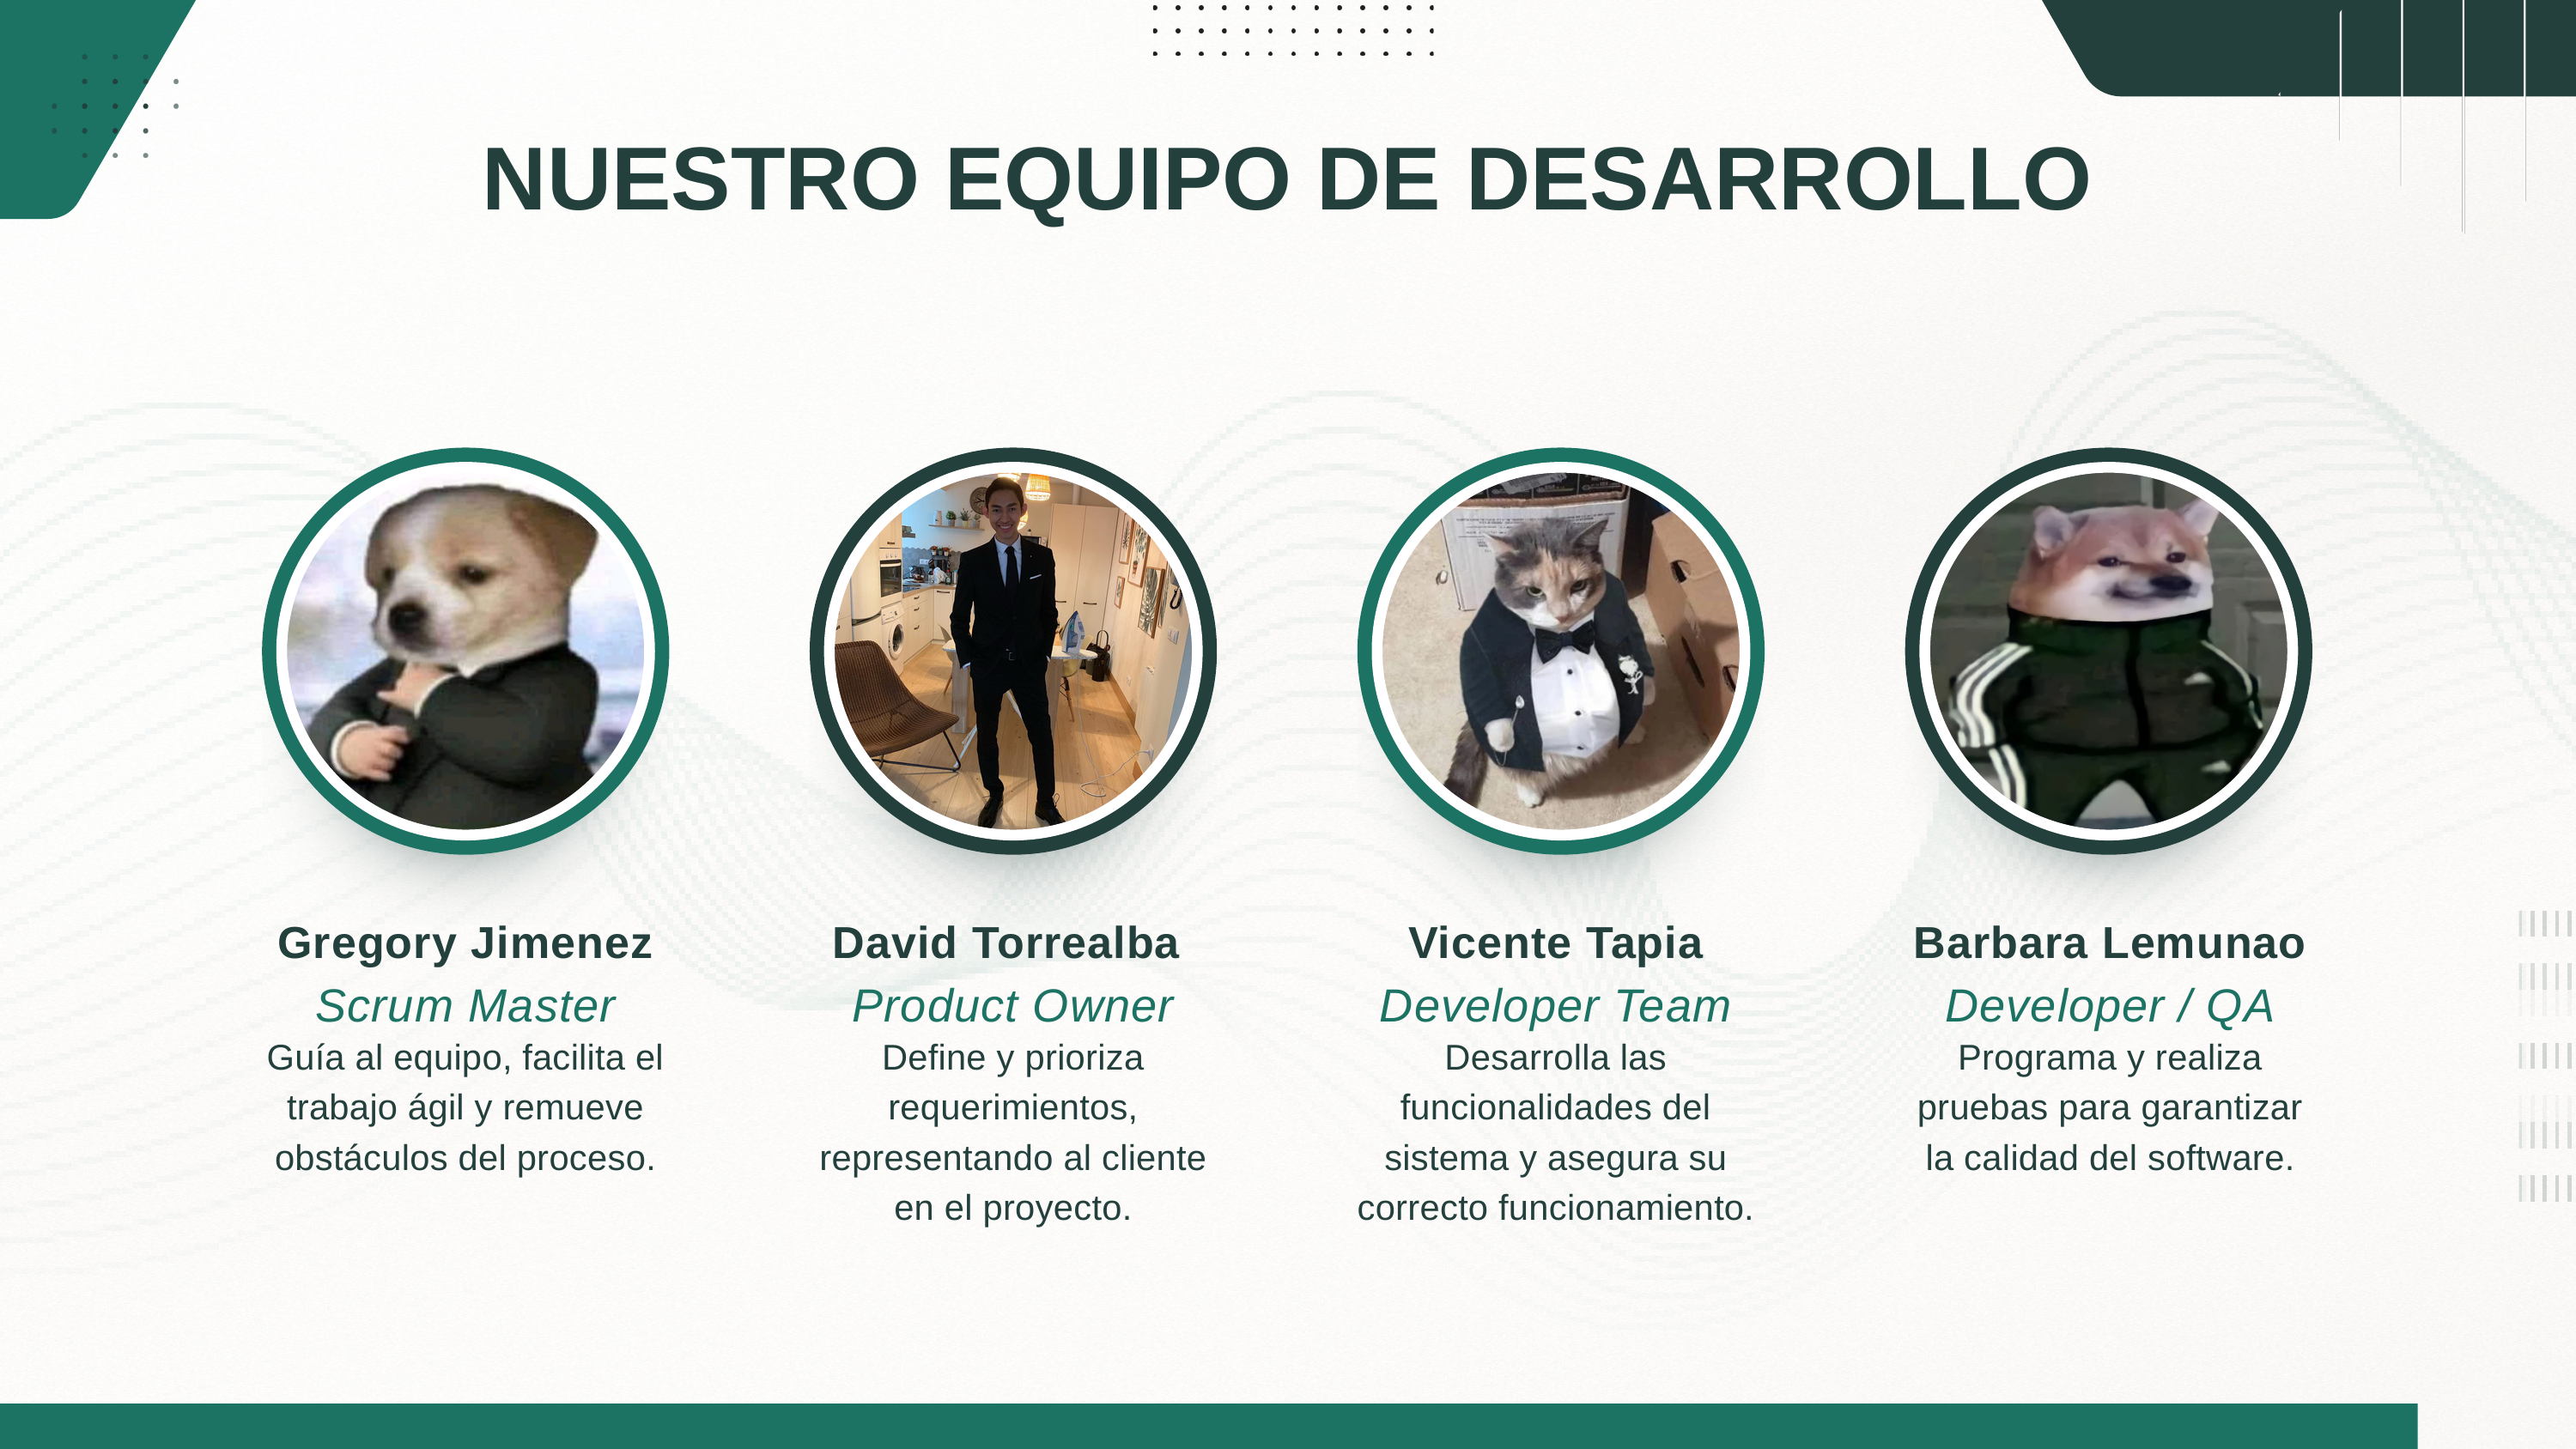

NUESTRO EQUIPO DE DESARROLLO

Gregory Jimenez
David Torrealba
Vicente Tapia
Barbara Lemunao
Scrum Master
Product Owner
Developer Team
Developer / QA

Guía al equipo, facilita el trabajo ágil y remueve obstáculos del proceso.
Define y prioriza requerimientos, representando al cliente en el proyecto.
Desarrolla las funcionalidades del sistema y asegura su correcto funcionamiento.
Programa y realiza pruebas para garantizar la calidad del software.